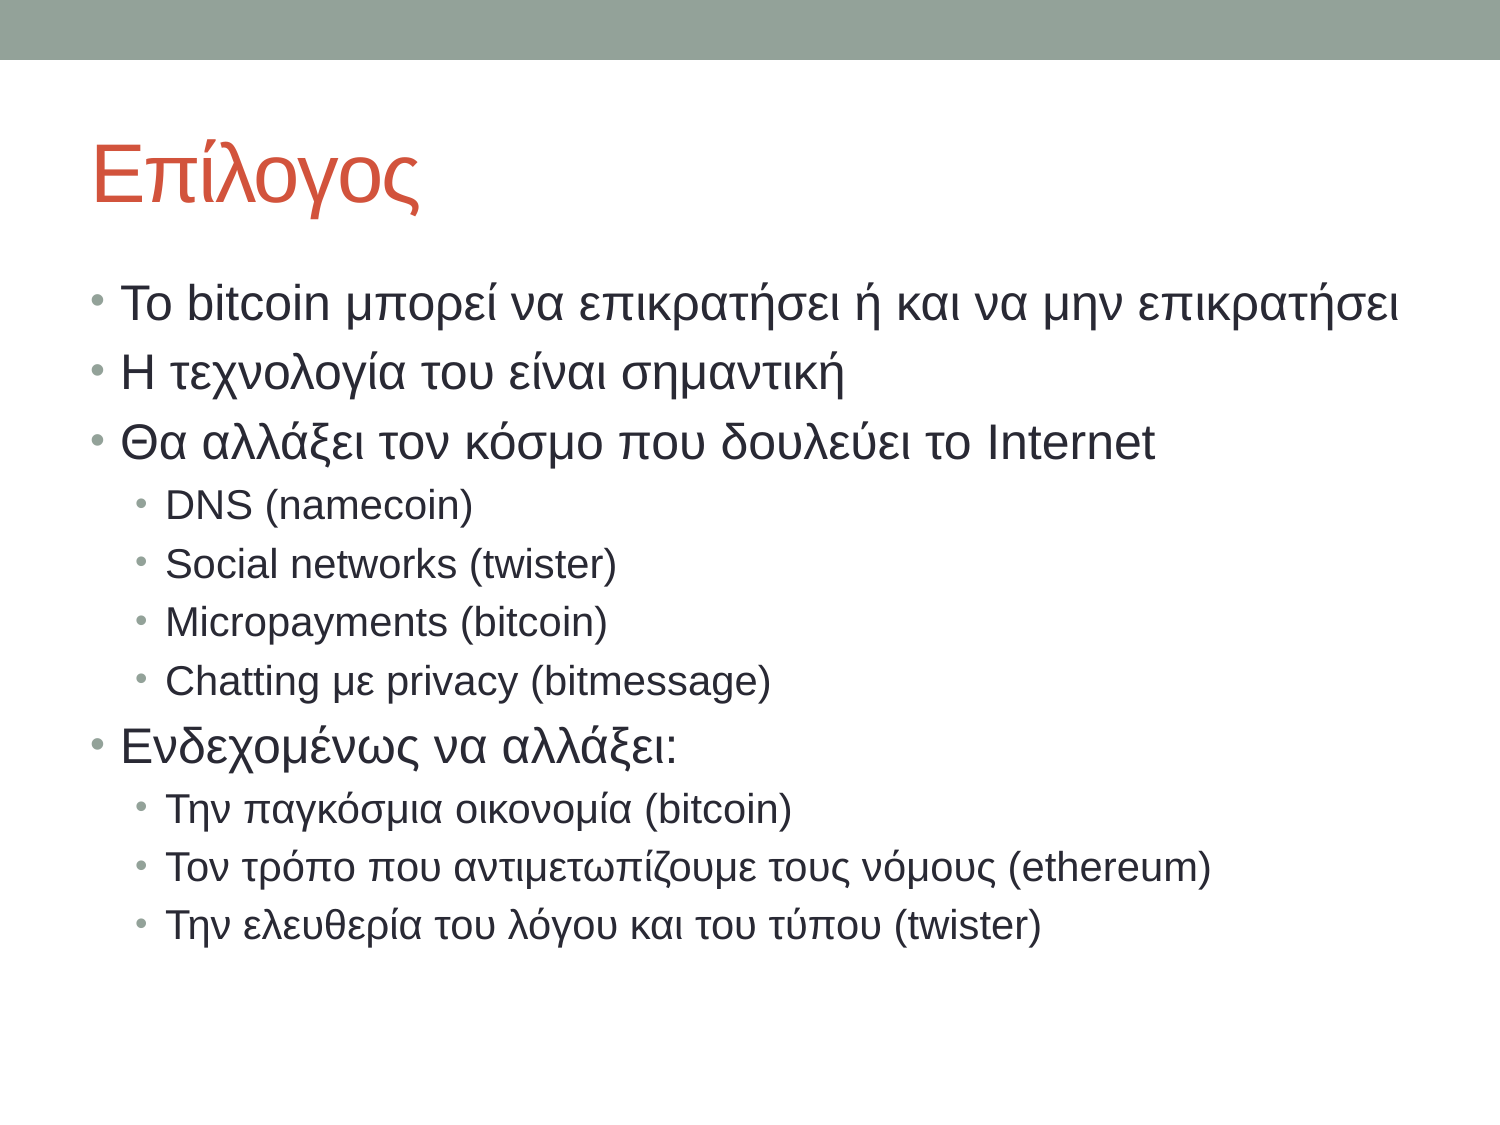

# Επίλογος
Το bitcoin μπορεί να επικρατήσει ή και να μην επικρατήσει
Η τεχνολογία του είναι σημαντική
Θα αλλάξει τον κόσμο που δουλεύει το Internet
DNS (namecoin)
Social networks (twister)
Micropayments (bitcoin)
Chatting με privacy (bitmessage)
Ενδεχομένως να αλλάξει:
Την παγκόσμια οικονομία (bitcoin)
Τον τρόπο που αντιμετωπίζουμε τους νόμους (ethereum)
Την ελευθερία του λόγου και του τύπου (twister)